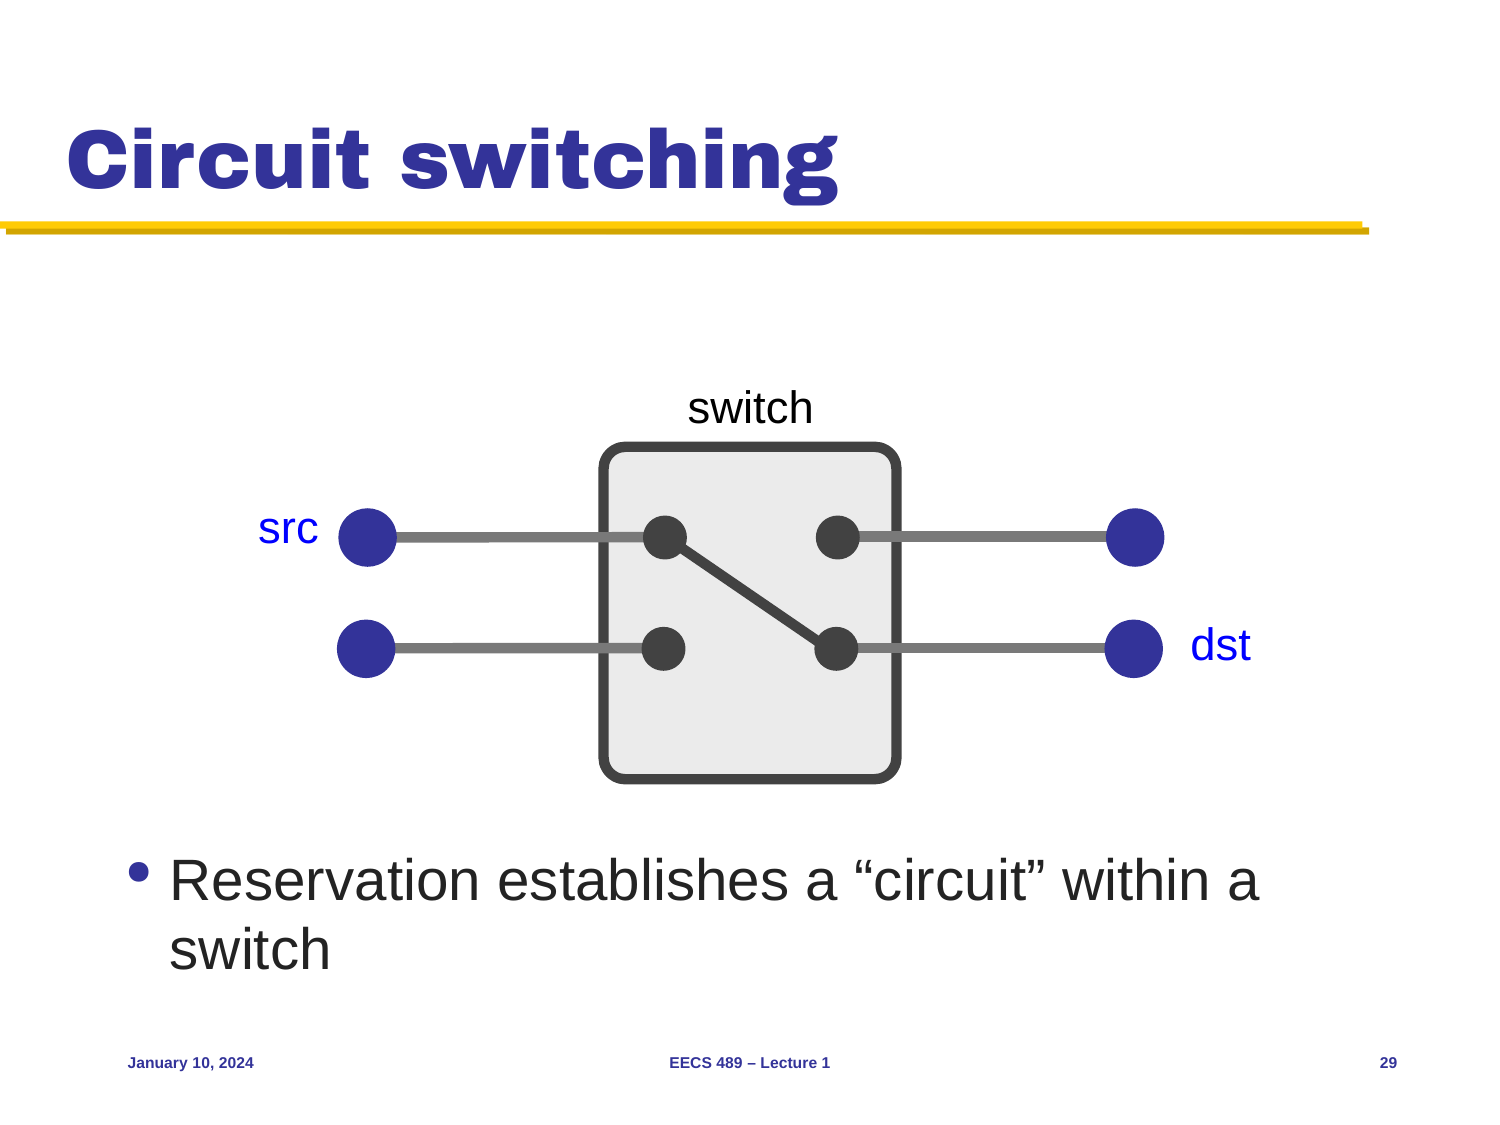

# Circuit switching

Reservation establishes a “circuit” within a switch
switch

src

dst

January 10, 2024
EECS 489 – Lecture 1
29